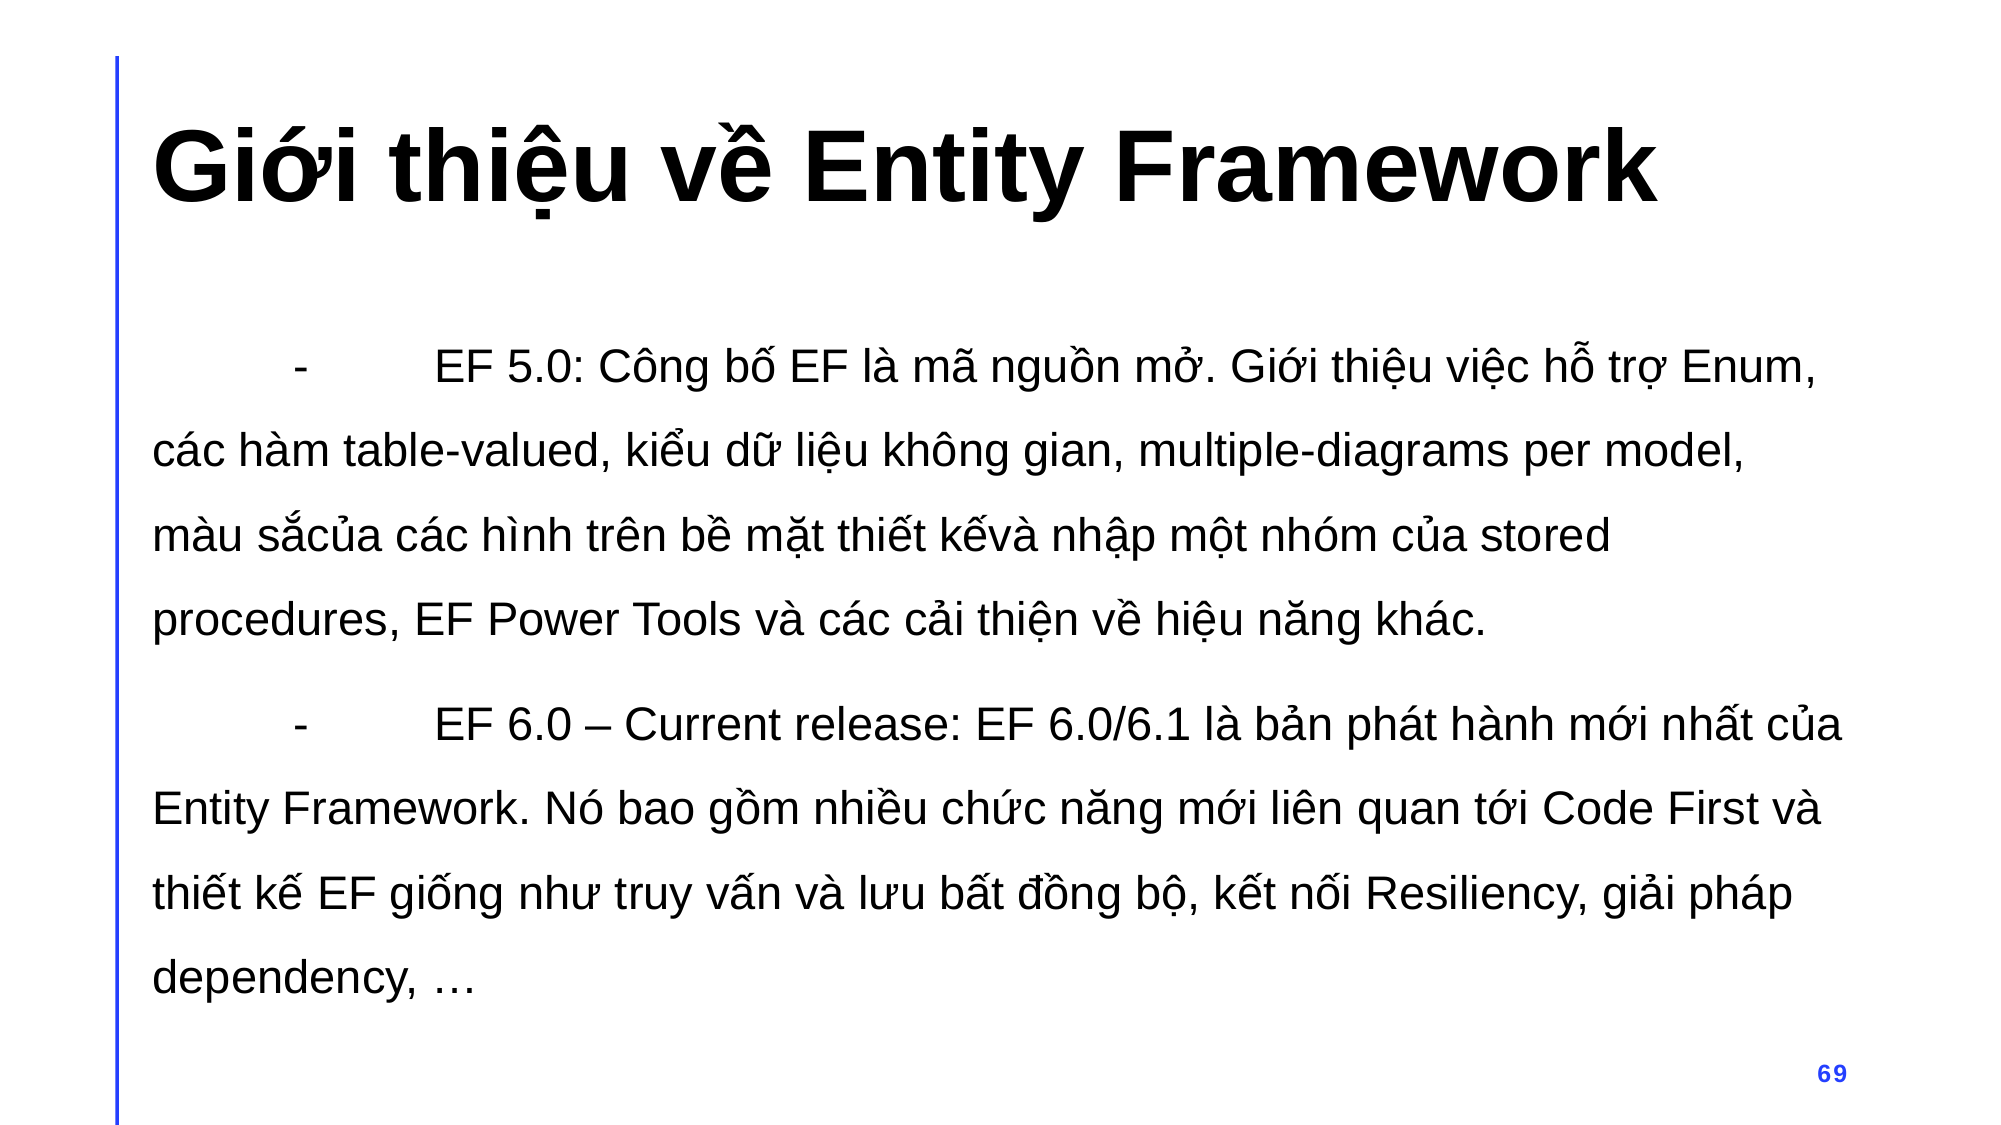

# Giới thiệu về Entity Framework
	-	EF 5.0: Công bố EF là mã nguồn mở. Giới thiệu việc hỗ trợ Enum, các hàm table-valued, kiểu dữ liệu không gian, multiple-diagrams per model, màu sắcủa các hình trên bề mặt thiết kếvà nhập một nhóm của stored procedures, EF Power Tools và các cải thiện về hiệu năng khác.
	-	EF 6.0 – Current release: EF 6.0/6.1 là bản phát hành mới nhất của Entity Framework. Nó bao gồm nhiều chức năng mới liên quan tới Code First và thiết kế EF giống như truy vấn và lưu bất đồng bộ, kết nối Resiliency, giải pháp dependency, …
69